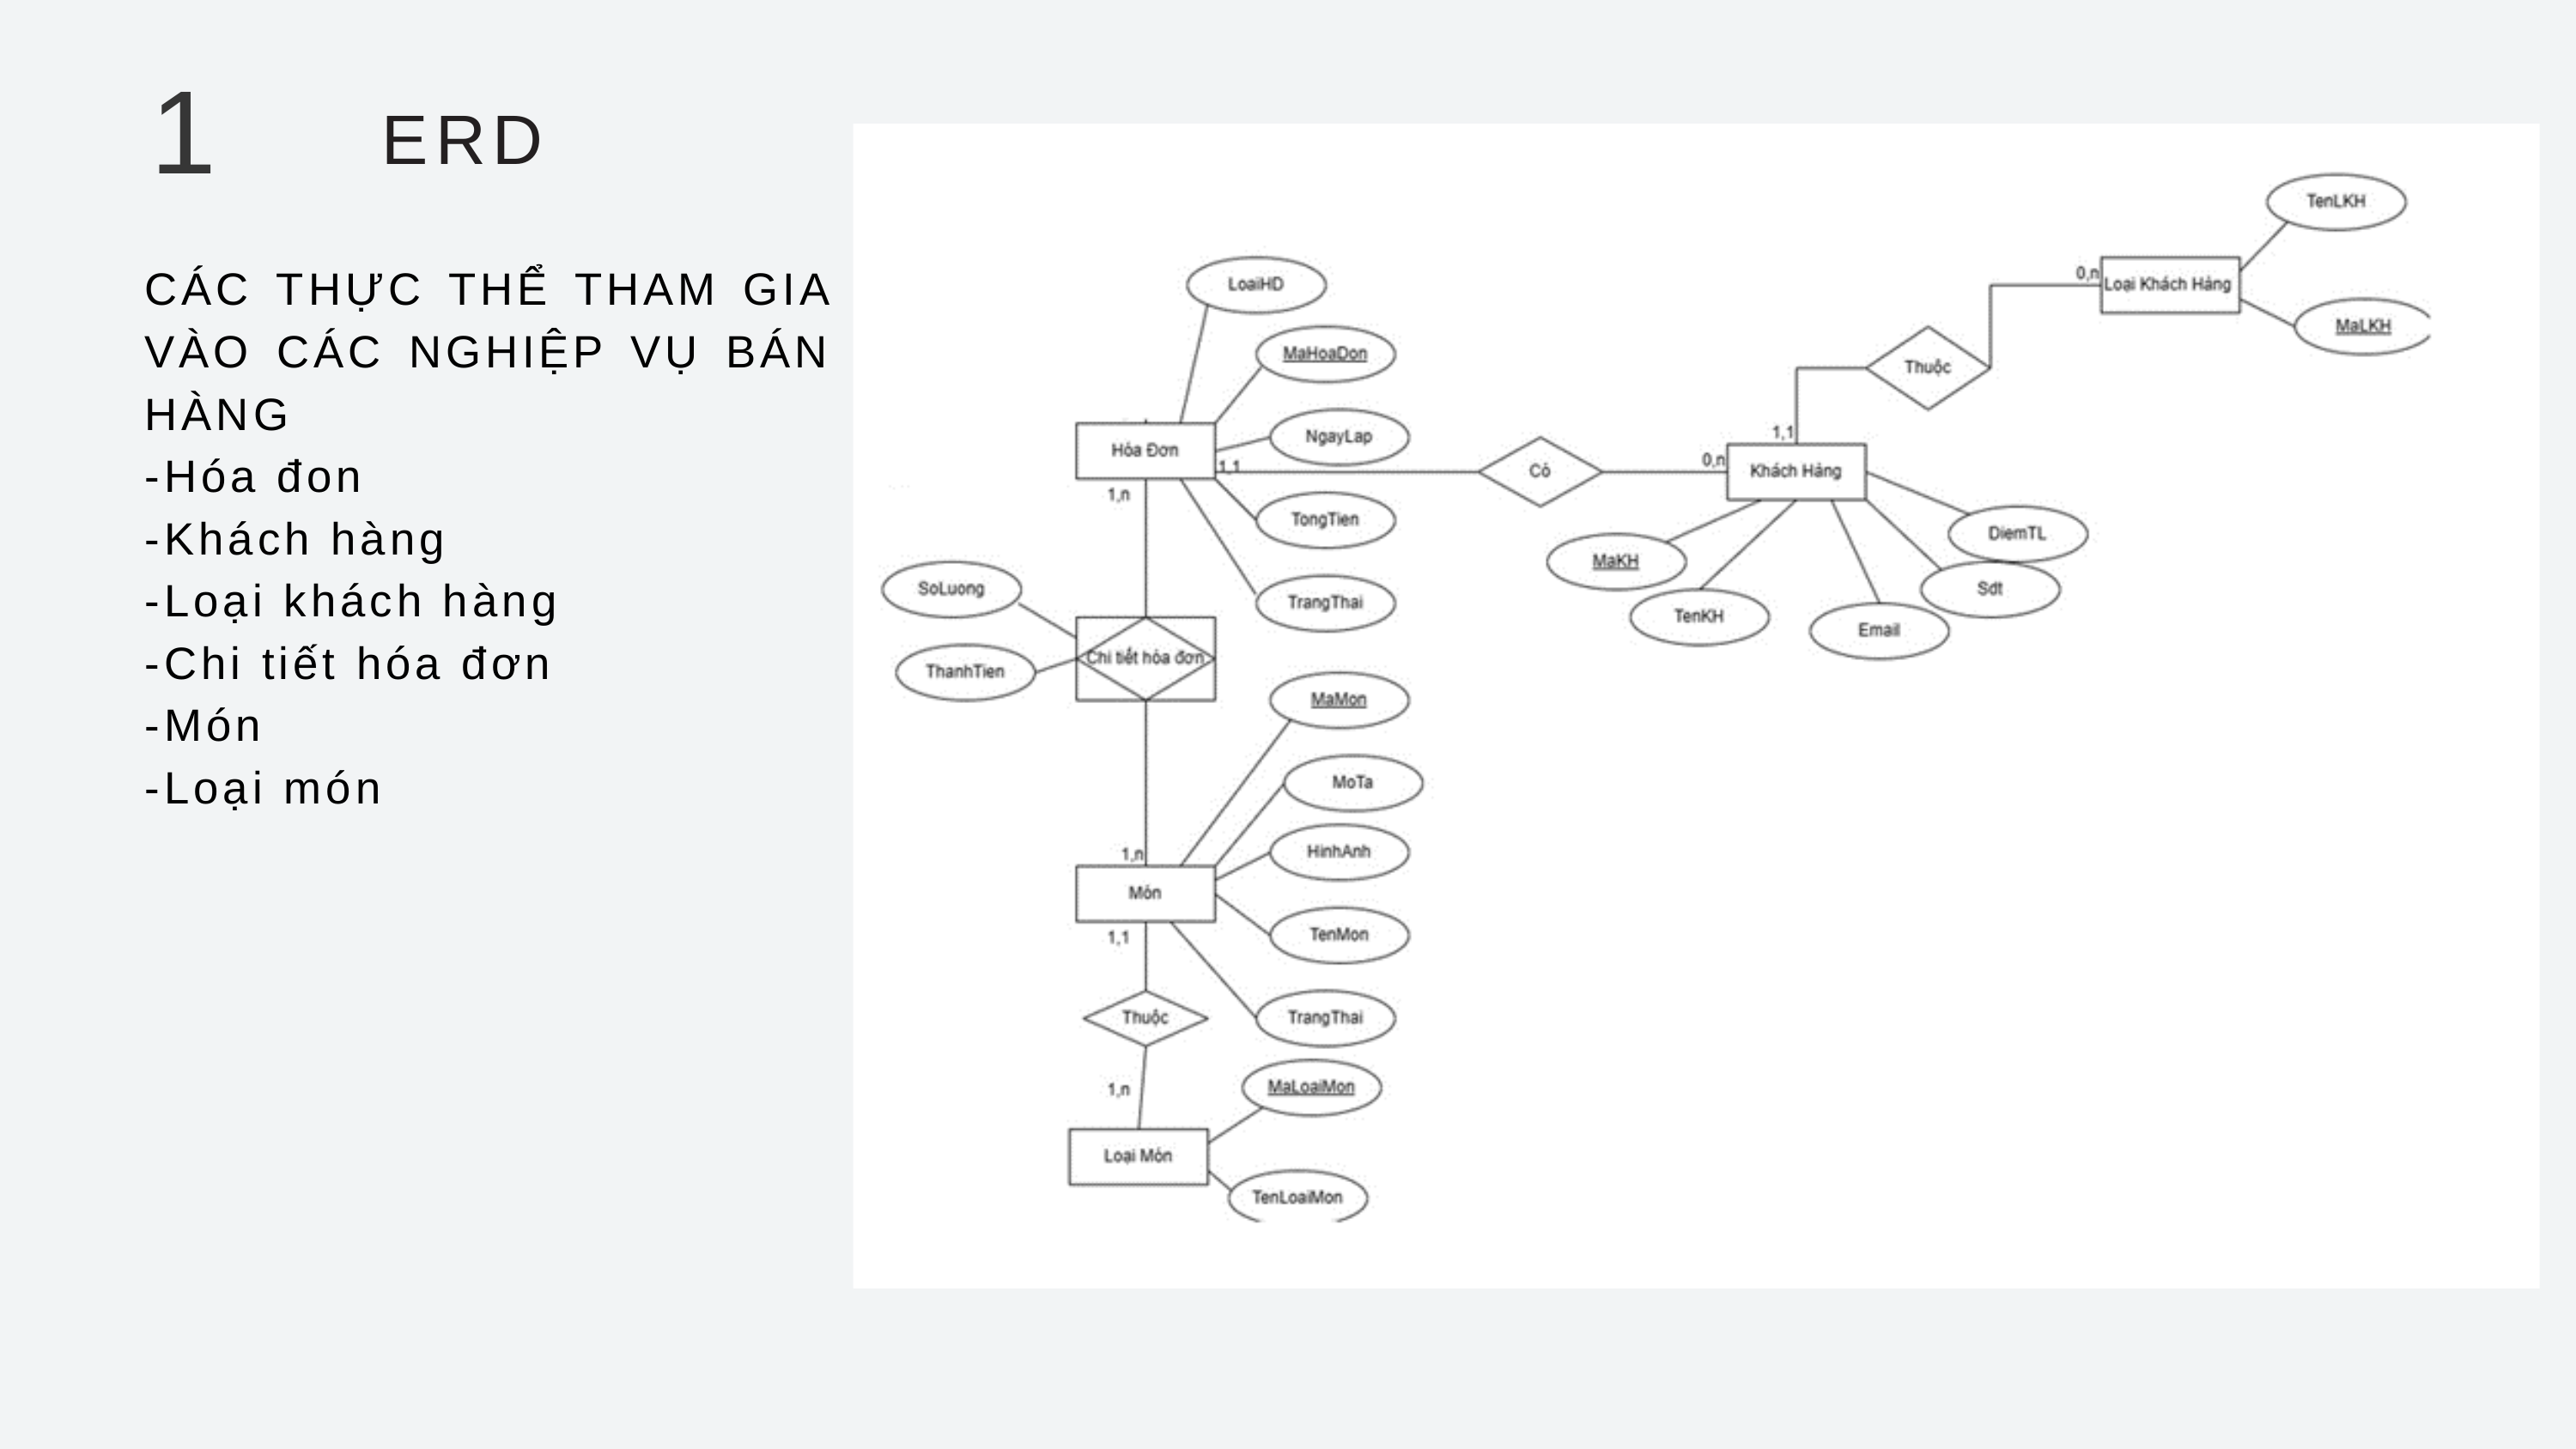

1
ERD

CÁC THỰC THỂ THAM GIA VÀO CÁC NGHIỆP VỤ BÁN HÀNG
-Hóa đon
-Khách hàng
-Loại khách hàng
-Chi tiết hóa đơn
-Món
-Loại món